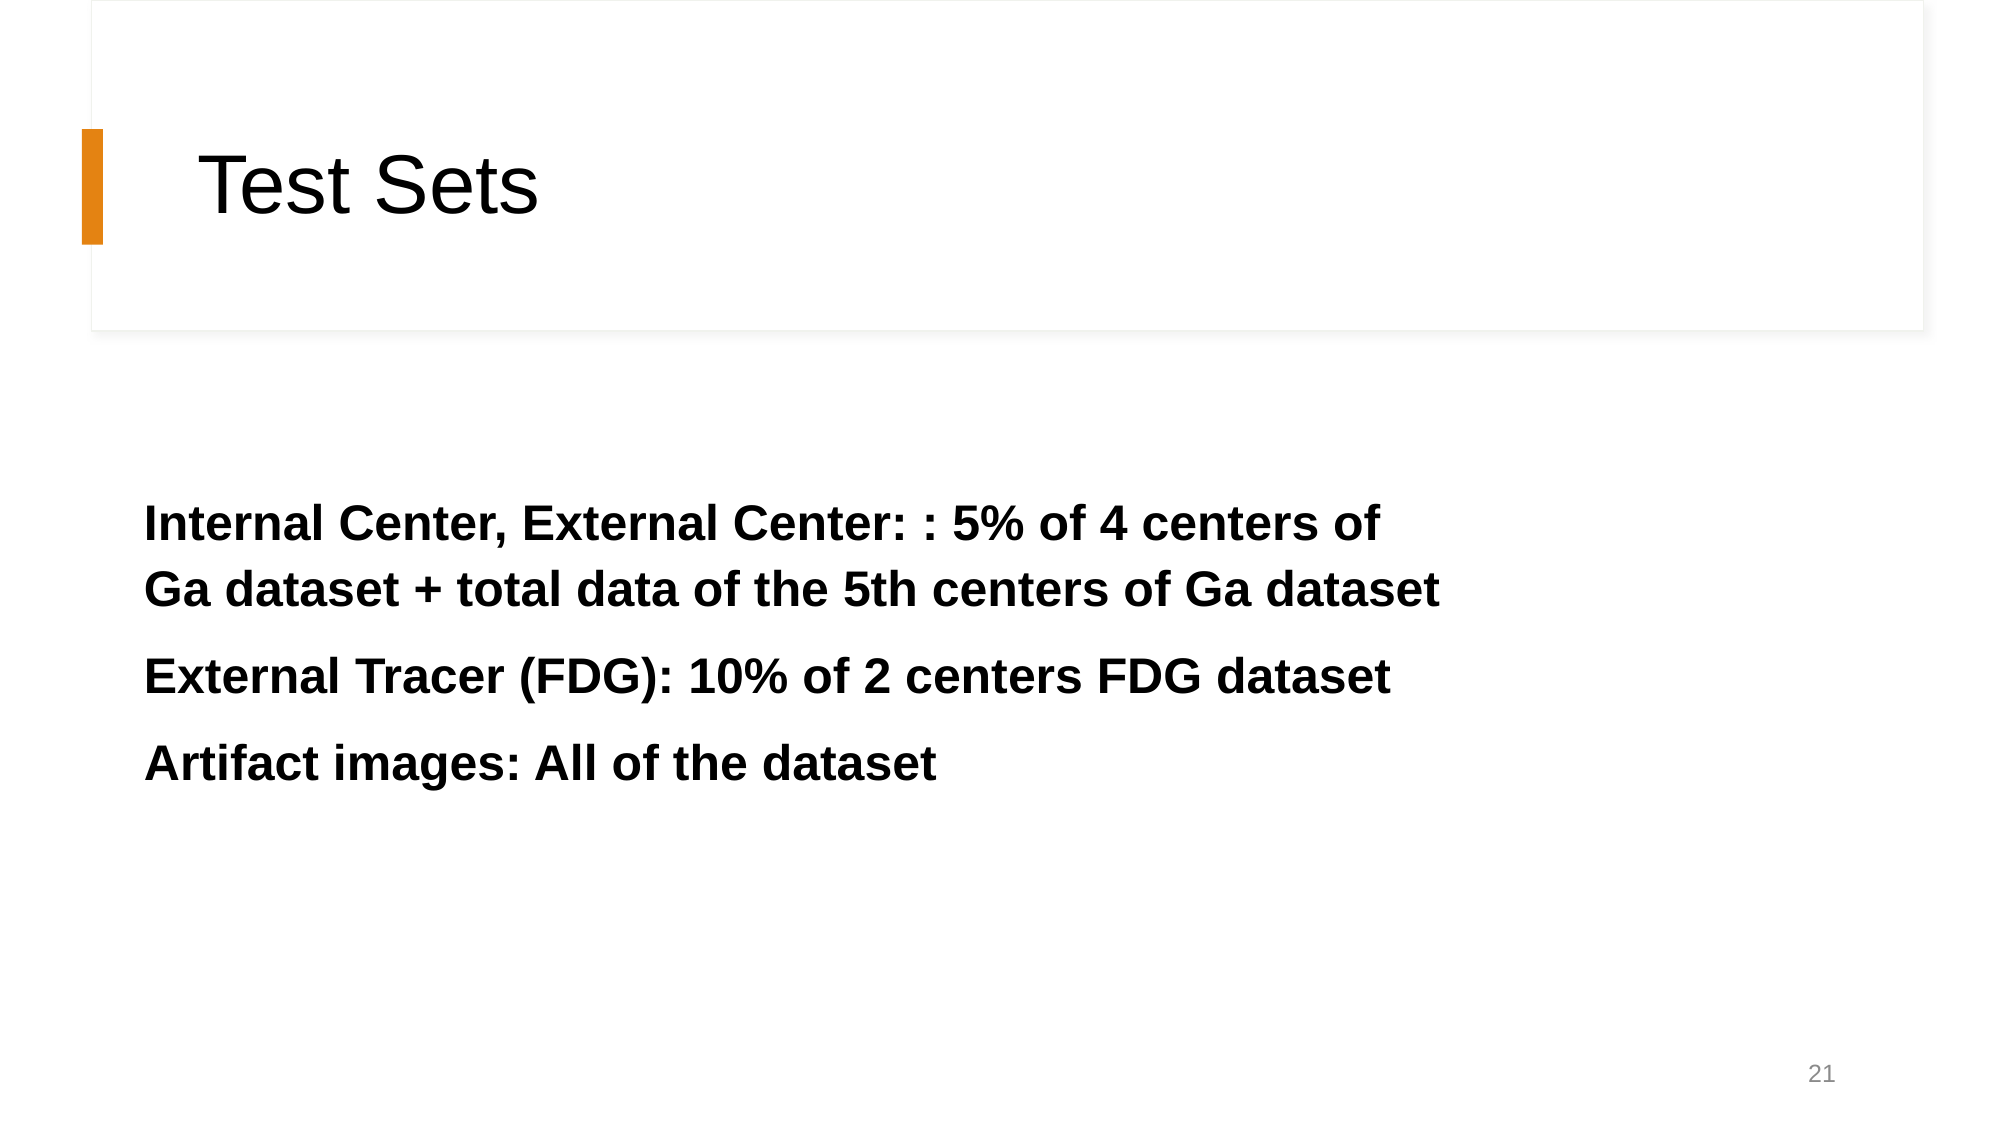

# Test Sets
Internal Center, External Center: : 5% of 4 centers of Ga dataset + total data of the 5th centers of Ga dataset
External Tracer (FDG): 10% of 2 centers FDG dataset
Artifact images: All of the dataset

21